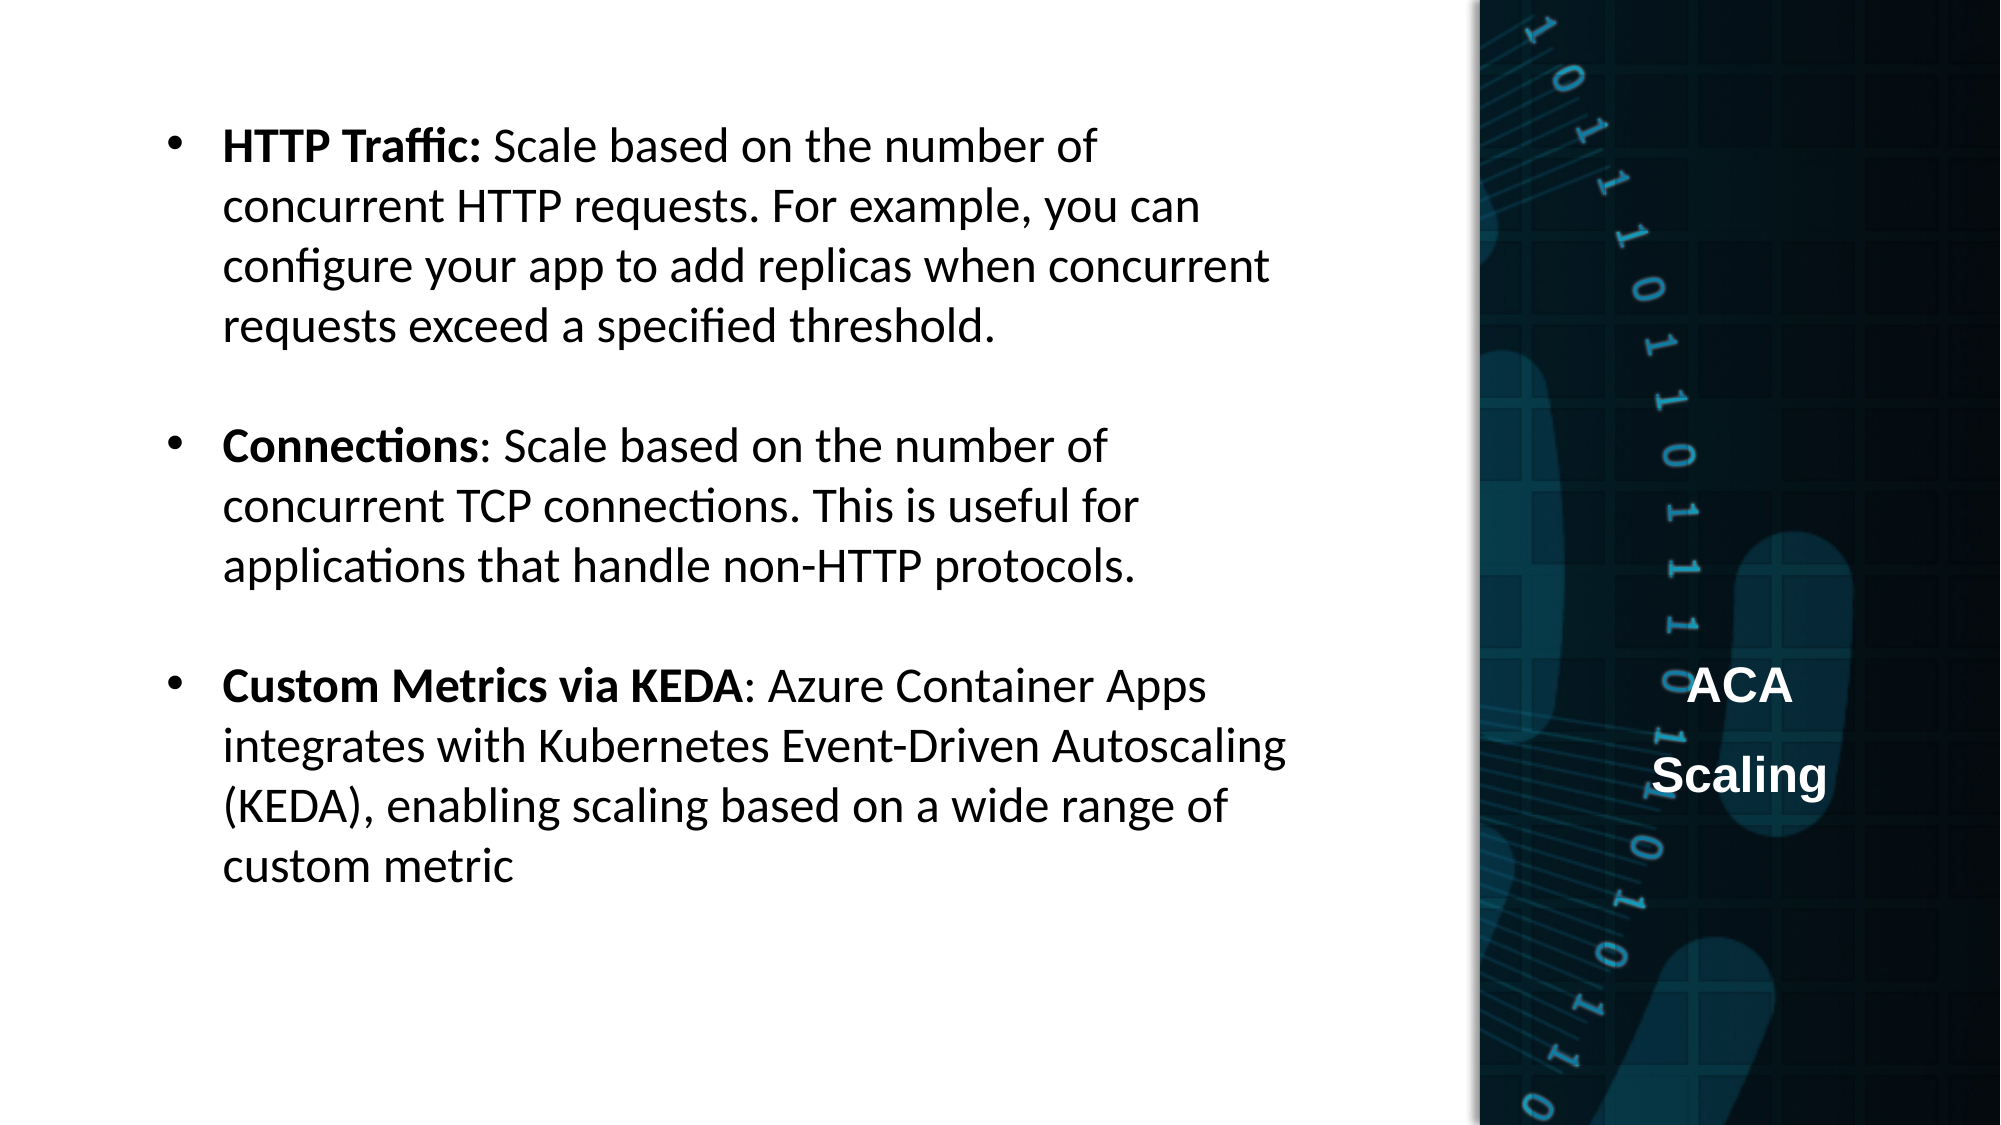

ACA
Scaling
HTTP Traffic: Scale based on the number of concurrent HTTP requests. For example, you can configure your app to add replicas when concurrent requests exceed a specified threshold.
Connections: Scale based on the number of concurrent TCP connections. This is useful for applications that handle non-HTTP protocols.

Custom Metrics via KEDA: Azure Container Apps integrates with Kubernetes Event-Driven Autoscaling (KEDA), enabling scaling based on a wide range of custom metric